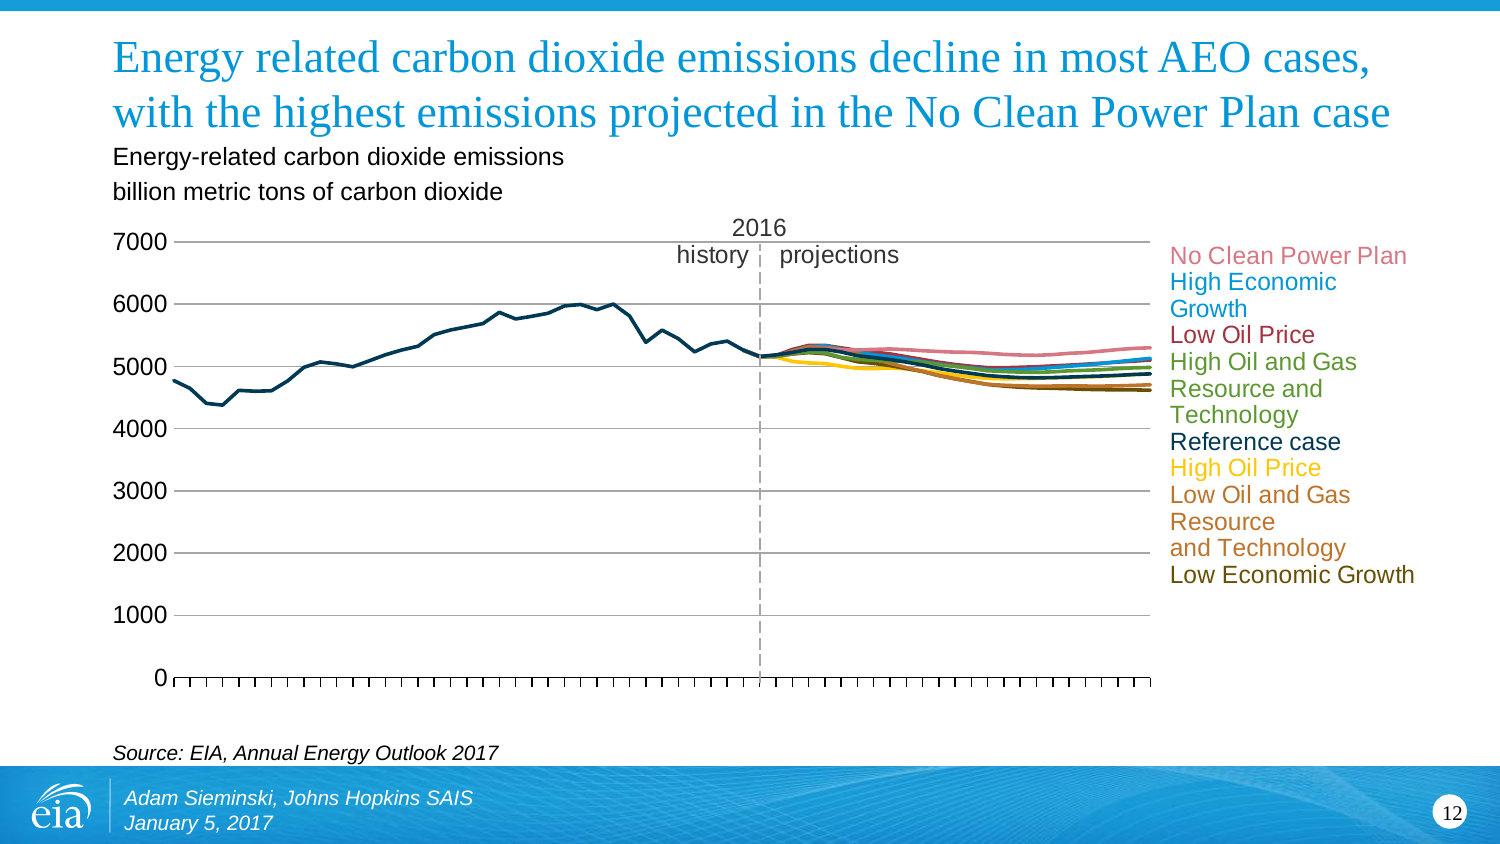

# Energy related carbon dioxide emissions decline in most AEO cases, with the highest emissions projected in the No Clean Power Plan case
Energy-related carbon dioxide emissions
billion metric tons of carbon dioxide

### Chart

| Category | LOP | HOP | LMAC | HMAC | LOGRT | HOGRT | NOCPP | REF |
|---|---|---|---|---|---|---|---|---|
| 1980 | None | None | None | None | None | None | None | 4771.45 |
| 1981 | None | None | None | None | None | None | None | 4645.912 |
| 1982 | None | None | None | None | None | None | None | 4405.16 |
| 1983 | None | None | None | None | None | None | None | 4377.38 |
| 1984 | None | None | None | None | None | None | None | 4613.834 |
| 1985 | None | None | None | None | None | None | None | 4600.23 |
| 1986 | None | None | None | None | None | None | None | 4607.659 |
| 1987 | None | None | None | None | None | None | None | 4765.956 |
| 1988 | None | None | None | None | None | None | None | 4984.287 |
| 1989 | None | None | None | None | None | None | None | 5070.117 |
| 1990 | None | None | None | None | None | None | None | 5038.635 |
| 1991 | None | None | None | None | None | None | None | 4992.61 |
| 1992 | None | None | None | None | None | None | None | 5087.019 |
| 1993 | None | None | None | None | None | None | None | 5184.639 |
| 1994 | None | None | None | None | None | None | None | 5261.38 |
| 1995 | None | None | None | None | None | None | None | 5322.762 |
| 1996 | None | None | None | None | None | None | None | 5509.796 |
| 1997 | None | None | None | None | None | None | None | 5584.047 |
| 1998 | None | None | None | None | None | None | None | 5635.45 |
| 1999 | None | None | None | None | None | None | None | 5687.758 |
| 2000 | None | None | None | None | None | None | None | 5867.876 |
| 2001 | None | None | None | None | None | None | None | 5761.304 |
| 2002 | None | None | None | None | None | None | None | 5804.409 |
| 2003 | None | None | None | None | None | None | None | 5853.478 |
| 2004 | None | None | None | None | None | None | None | 5970.185 |
| 2005 | None | None | None | None | None | None | None | 5993.317 |
| 2006 | None | None | None | None | None | None | None | 5909.991 |
| 2007 | None | None | None | None | None | None | None | 6000.582 |
| 2008 | None | None | None | None | None | None | None | 5808.948 |
| 2009 | None | None | None | None | None | None | None | 5385.595 |
| 2010 | None | None | None | None | None | None | None | 5581.906 |
| 2011 | None | None | None | None | None | None | None | 5444.693 |
| 2012 | None | None | None | None | None | None | None | 5231.965 |
| 2013 | None | None | None | None | None | None | None | 5360.121 |
| 2014 | None | None | None | None | None | None | None | 5405.466 |
| 2015 | 5259.109 | 5259.109 | 5259.109 | 5259.109 | 5259.109 | 5259.109 | 5259.109 | 5259.109 |
| 2016 | 5155.197266 | 5156.705078 | 5156.528809 | 5157.085938 | 5155.226074 | 5157.796875 | 5156.962402 | 5157.054199 |
| 2017 | 5173.559082 | 5148.592773 | 5160.03418 | 5160.870605 | 5158.294434 | 5163.403809 | 5182.713867 | 5182.859375 |
| 2018 | 5270.326172 | 5079.875 | 5197.092285 | 5245.969238 | 5243.373535 | 5199.736816 | 5218.271484 | 5222.20459 |
| 2019 | 5335.55957 | 5054.285156 | 5220.279785 | 5317.056152 | 5311.143066 | 5232.233398 | 5277.499023 | 5271.917969 |
| 2020 | 5336.629883 | 5044.708008 | 5203.054199 | 5328.596191 | 5303.774414 | 5216.074707 | 5287.824219 | 5271.713379 |
| 2021 | 5296.642578 | 5001.966797 | 5138.927734 | 5282.652344 | 5274.475098 | 5144.844727 | 5260.213867 | 5230.170898 |
| 2022 | 5255.823242 | 4966.762207 | 5072.720703 | 5223.698242 | 5194.351074 | 5110.445801 | 5265.672852 | 5170.126953 |
| 2023 | 5228.662109 | 4963.0 | 5047.265137 | 5184.417969 | 5121.345703 | 5095.11084 | 5270.818359 | 5140.669434 |
| 2024 | 5199.782715 | 4972.311523 | 5012.062012 | 5153.315918 | 5048.144043 | 5088.135742 | 5278.953613 | 5110.267578 |
| 2025 | 5154.606934 | 4960.199219 | 4964.867188 | 5118.894531 | 4982.213867 | 5079.165039 | 5267.602539 | 5068.583984 |
| 2026 | 5109.949219 | 4928.941406 | 4916.415039 | 5075.395508 | 4917.643555 | 5064.950684 | 5250.393066 | 5021.45166 |
| 2027 | 5065.266602 | 4896.227539 | 4849.789062 | 5036.584473 | 4853.088379 | 5027.135742 | 5237.567383 | 4965.311523 |
| 2028 | 5029.708984 | 4860.450684 | 4799.746094 | 5001.03125 | 4798.994141 | 4998.306152 | 5227.68457 | 4923.046875 |
| 2029 | 5000.555664 | 4829.390625 | 4755.848633 | 4973.920898 | 4750.33252 | 4965.137207 | 5223.753906 | 4886.088379 |
| 2030 | 4979.35791 | 4806.064941 | 4708.793945 | 4947.71582 | 4710.948242 | 4928.95459 | 5210.483398 | 4850.915527 |
| 2031 | 4977.527344 | 4800.216797 | 4681.862793 | 4945.050781 | 4695.634766 | 4915.286133 | 5191.531738 | 4832.083984 |
| 2032 | 4984.698242 | 4802.07959 | 4663.605469 | 4948.285156 | 4686.672363 | 4906.870605 | 5180.709473 | 4818.467773 |
| 2033 | 4993.206055 | 4804.495117 | 4652.586914 | 4961.909668 | 4679.700195 | 4904.163574 | 5176.458008 | 4814.810547 |
| 2034 | 5006.546875 | 4816.280273 | 4647.143066 | 4980.477539 | 4683.270508 | 4911.256836 | 5187.688477 | 4819.309082 |
| 2035 | 5018.470703 | 4819.919922 | 4639.697266 | 5000.611816 | 4685.322266 | 4928.154785 | 5208.249512 | 4827.145996 |
| 2036 | 5034.483887 | 4828.904297 | 4629.828125 | 5020.382812 | 4683.543945 | 4935.385742 | 5221.296875 | 4836.462891 |
| 2037 | 5050.166992 | 4836.748535 | 4625.558105 | 5045.34668 | 4682.435547 | 4945.899902 | 5243.792969 | 4844.880859 |
| 2038 | 5068.197754 | 4851.981445 | 4622.039551 | 5074.663574 | 4685.719727 | 4962.374512 | 5269.538086 | 4855.047852 |
| 2039 | 5083.014648 | 4868.01123 | 4621.318848 | 5100.964844 | 4693.968262 | 4974.966797 | 5287.868164 | 4869.200195 |
| 2040 | 5100.98291 | 4880.399902 | 4616.369141 | 5128.319824 | 4703.955078 | 4981.878418 | 5297.194824 | 4878.371582 |
Source: EIA, Annual Energy Outlook 2017
Adam Sieminski, Johns Hopkins SAIS
January 5, 2017
12